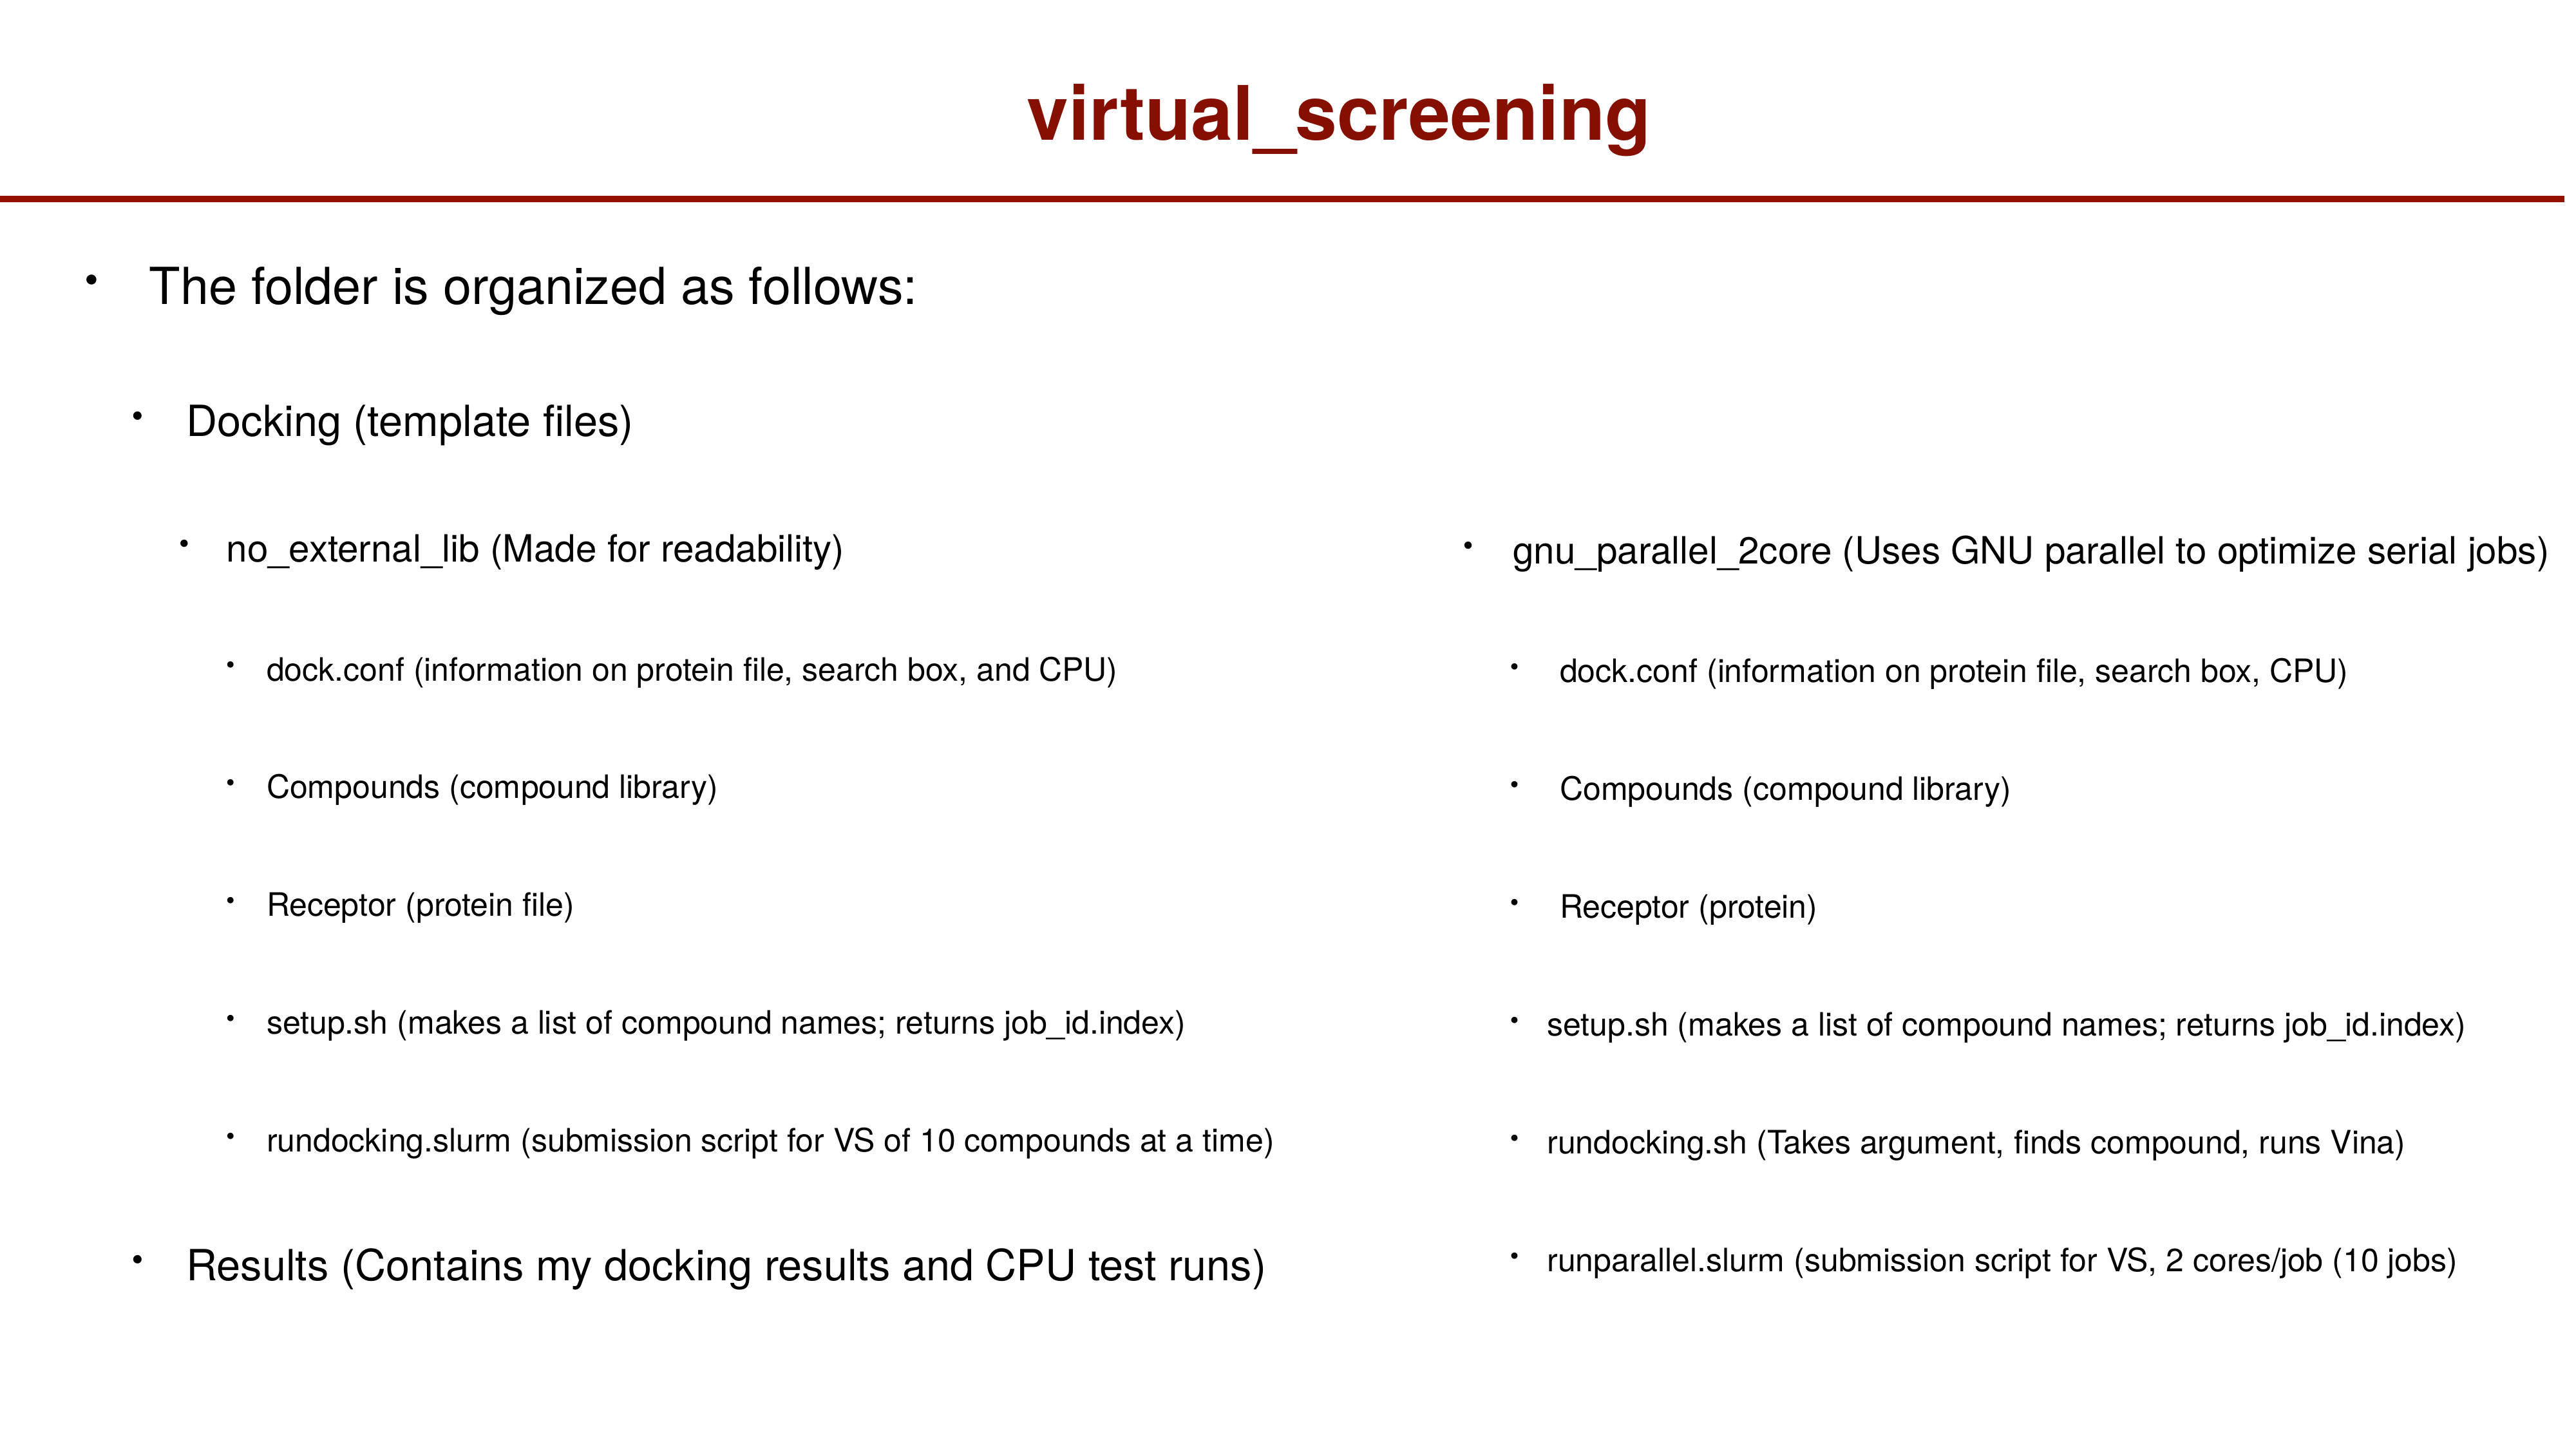

# virtual_screening

gnu_parallel_2core (Uses GNU parallel to optimize serial jobs)
dock.conf (information on protein file, search box, CPU)
Compounds (compound library)
Receptor (protein)
setup.sh (makes a list of compound names; returns job_id.index)
rundocking.sh (Takes argument, finds compound, runs Vina)
runparallel.slurm (submission script for VS, 2 cores/job (10 jobs)
The folder is organized as follows:
Docking (template files)
no_external_lib (Made for readability)
dock.conf (information on protein file, search box, and CPU)
Compounds (compound library)
Receptor (protein file)
setup.sh (makes a list of compound names; returns job_id.index)
rundocking.slurm (submission script for VS of 10 compounds at a time)
Results (Contains my docking results and CPU test runs)